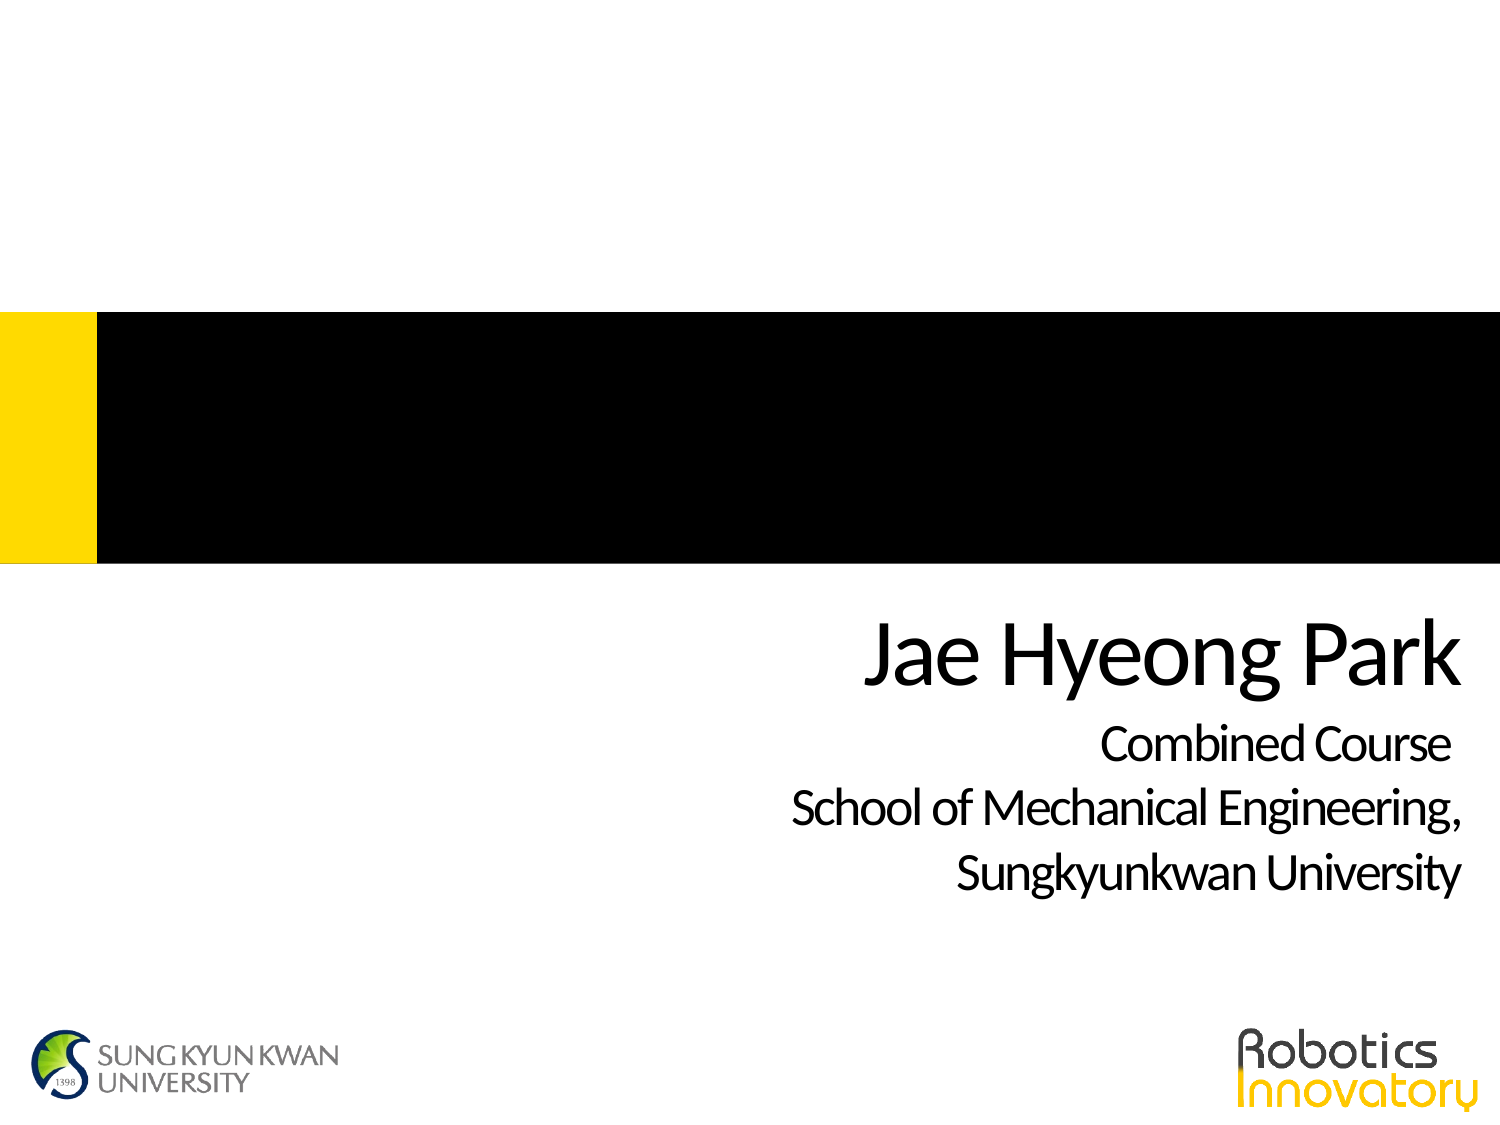

LEAF Robotics
Jae Hyeong Park
Combined Course
School of Mechanical Engineering,
Sungkyunkwan University